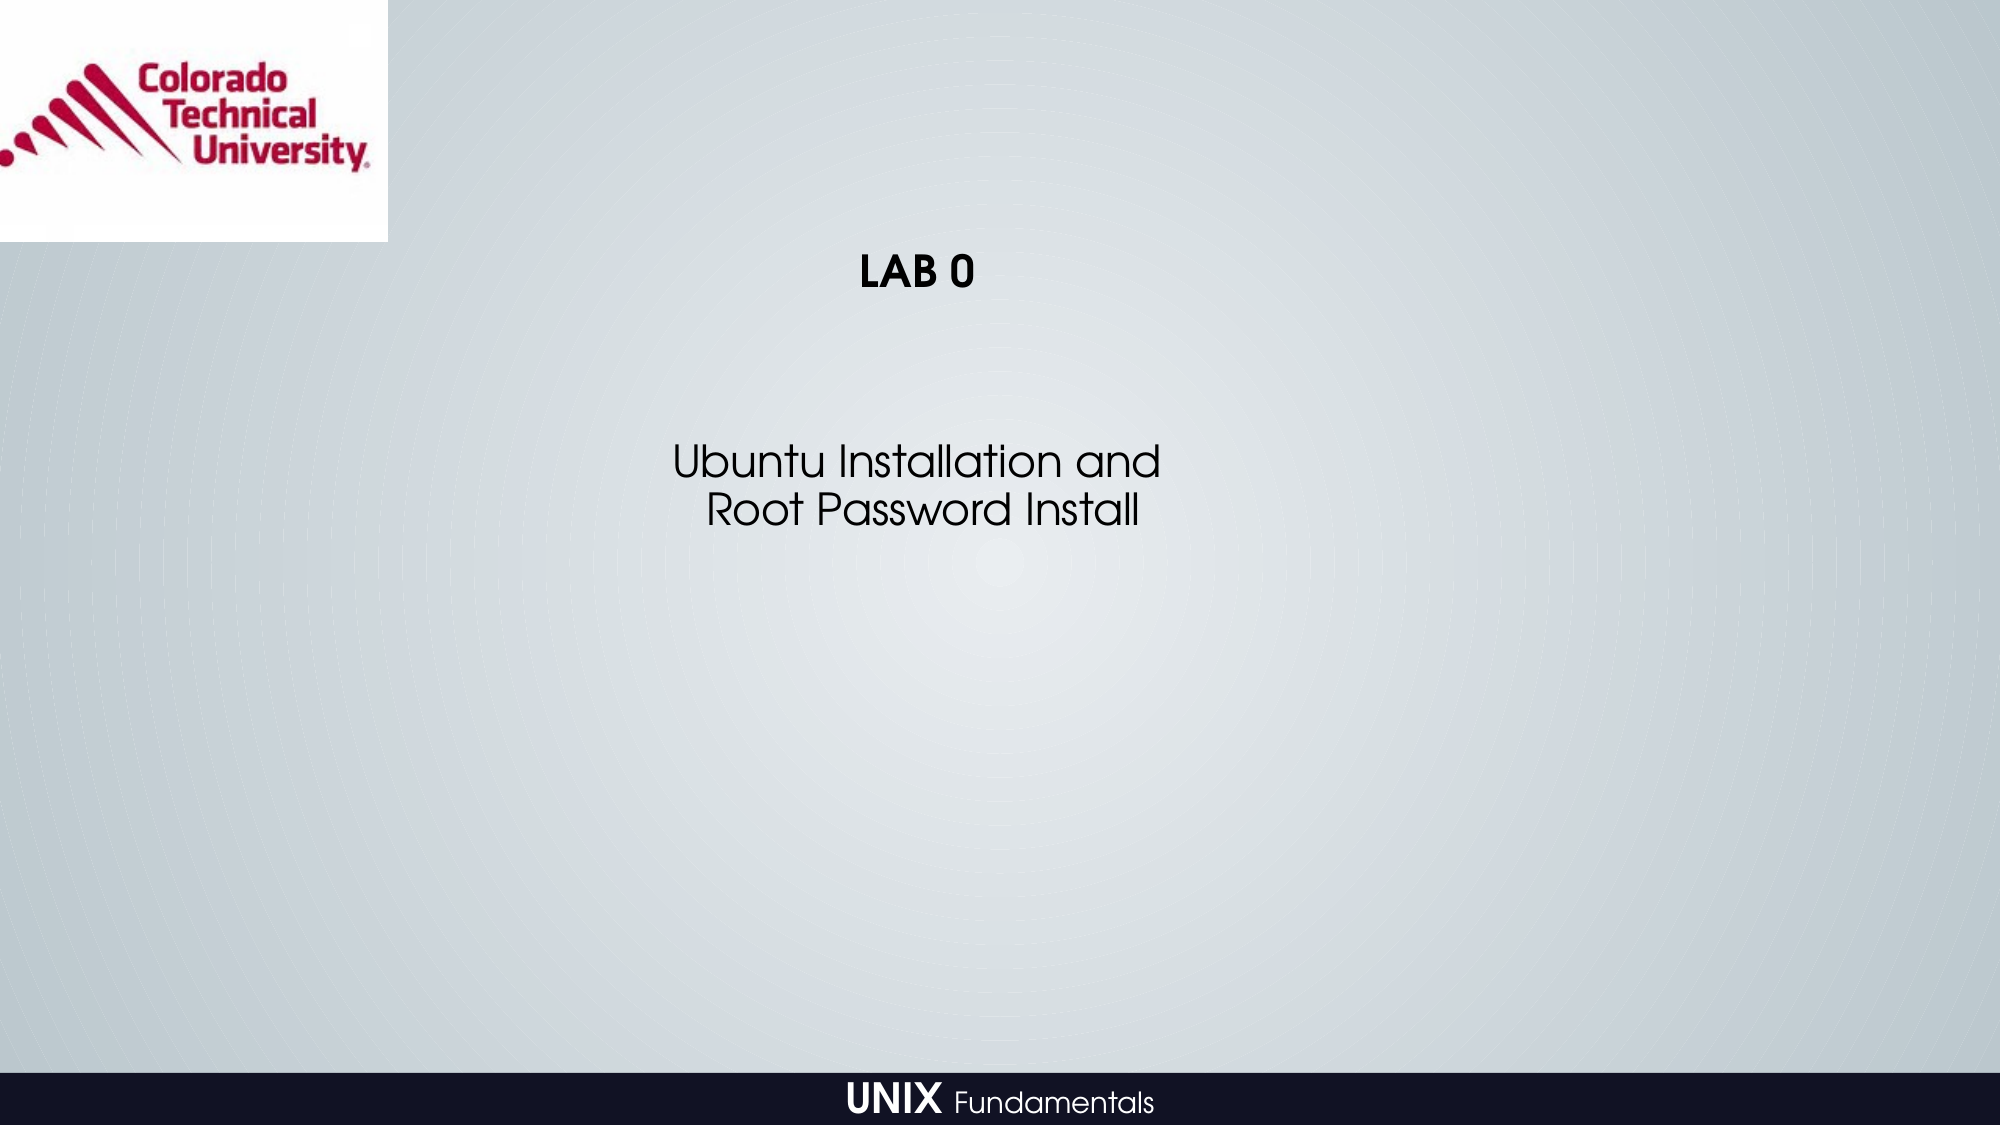

# LAB 0 Ubuntu Installation and Root Password Install